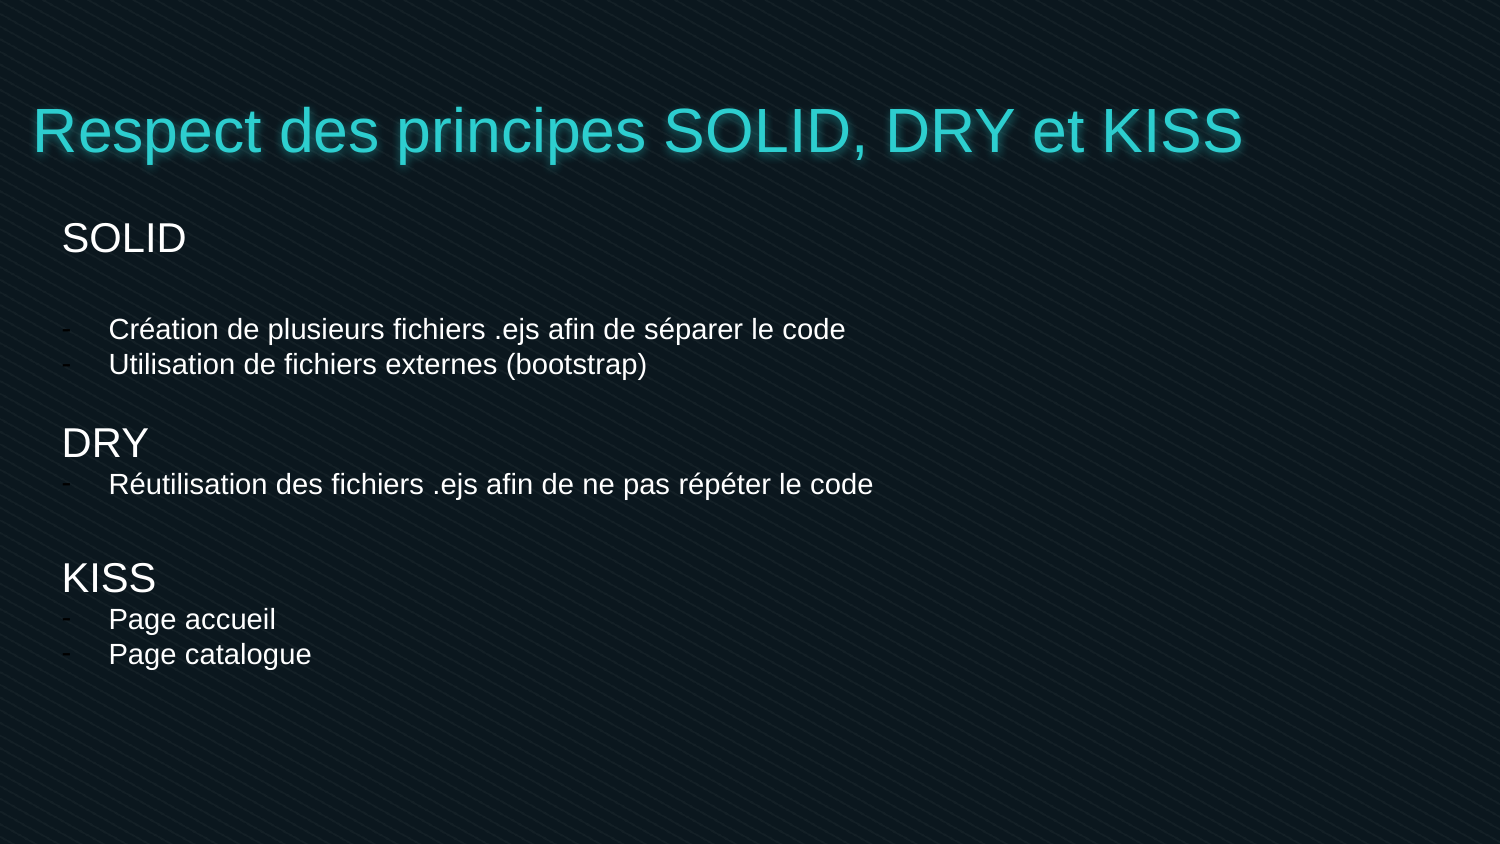

# Respect des principes SOLID, DRY et KISS

SOLID

Création de plusieurs fichiers .ejs afin de séparer le code
Utilisation de fichiers externes (bootstrap)

DRY
Réutilisation des fichiers .ejs afin de ne pas répéter le code

KISS
Page accueil
Page catalogue